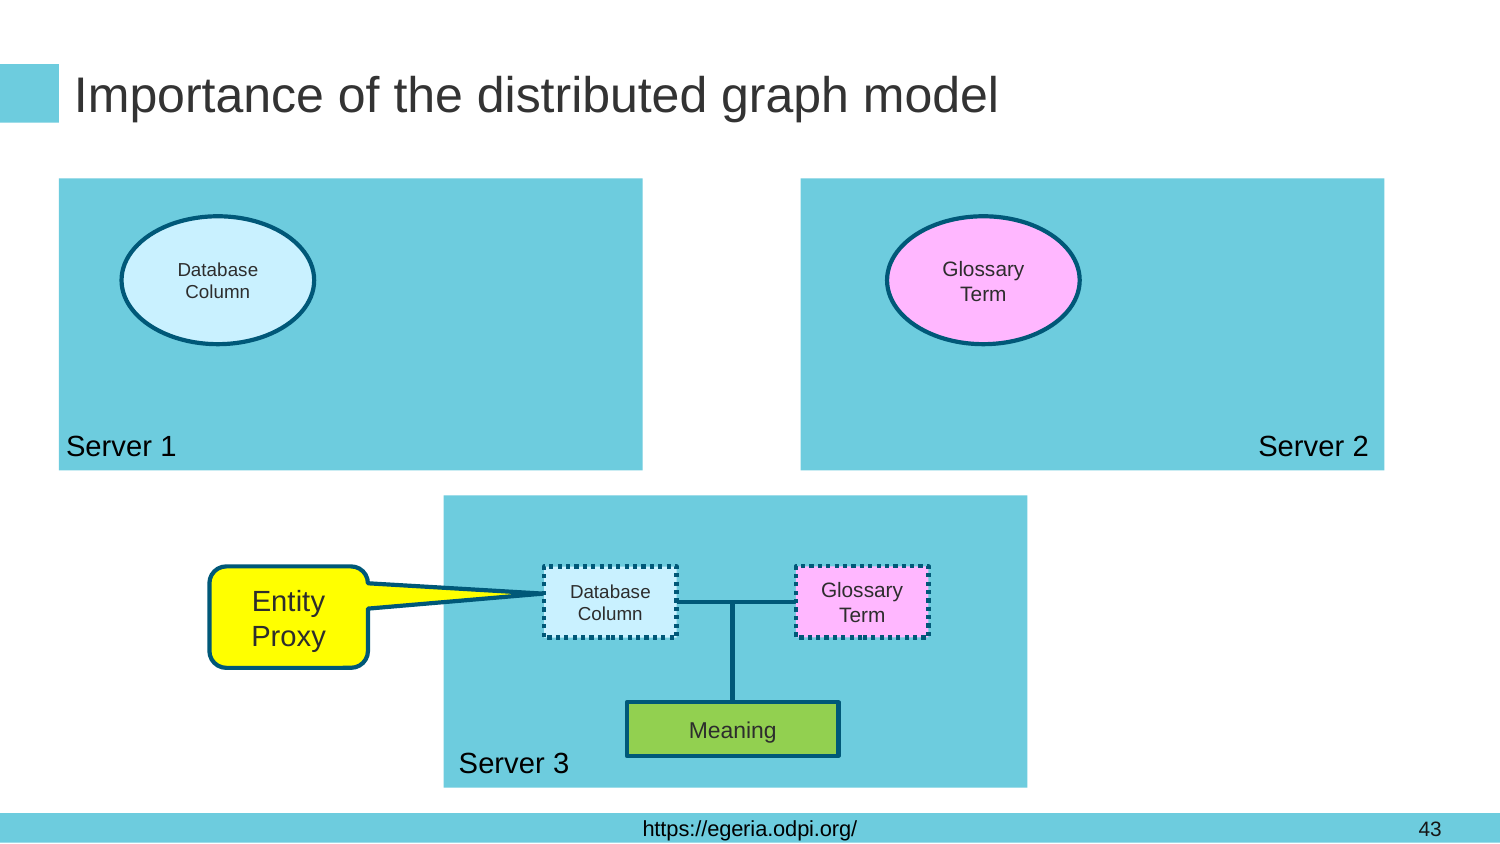

# Importance of the distributed graph model

Glossary
Term
Database
Column
Server 1
Server 2

Entity
Proxy
Glossary
Term
Database
Column
Meaning
Server 3
43